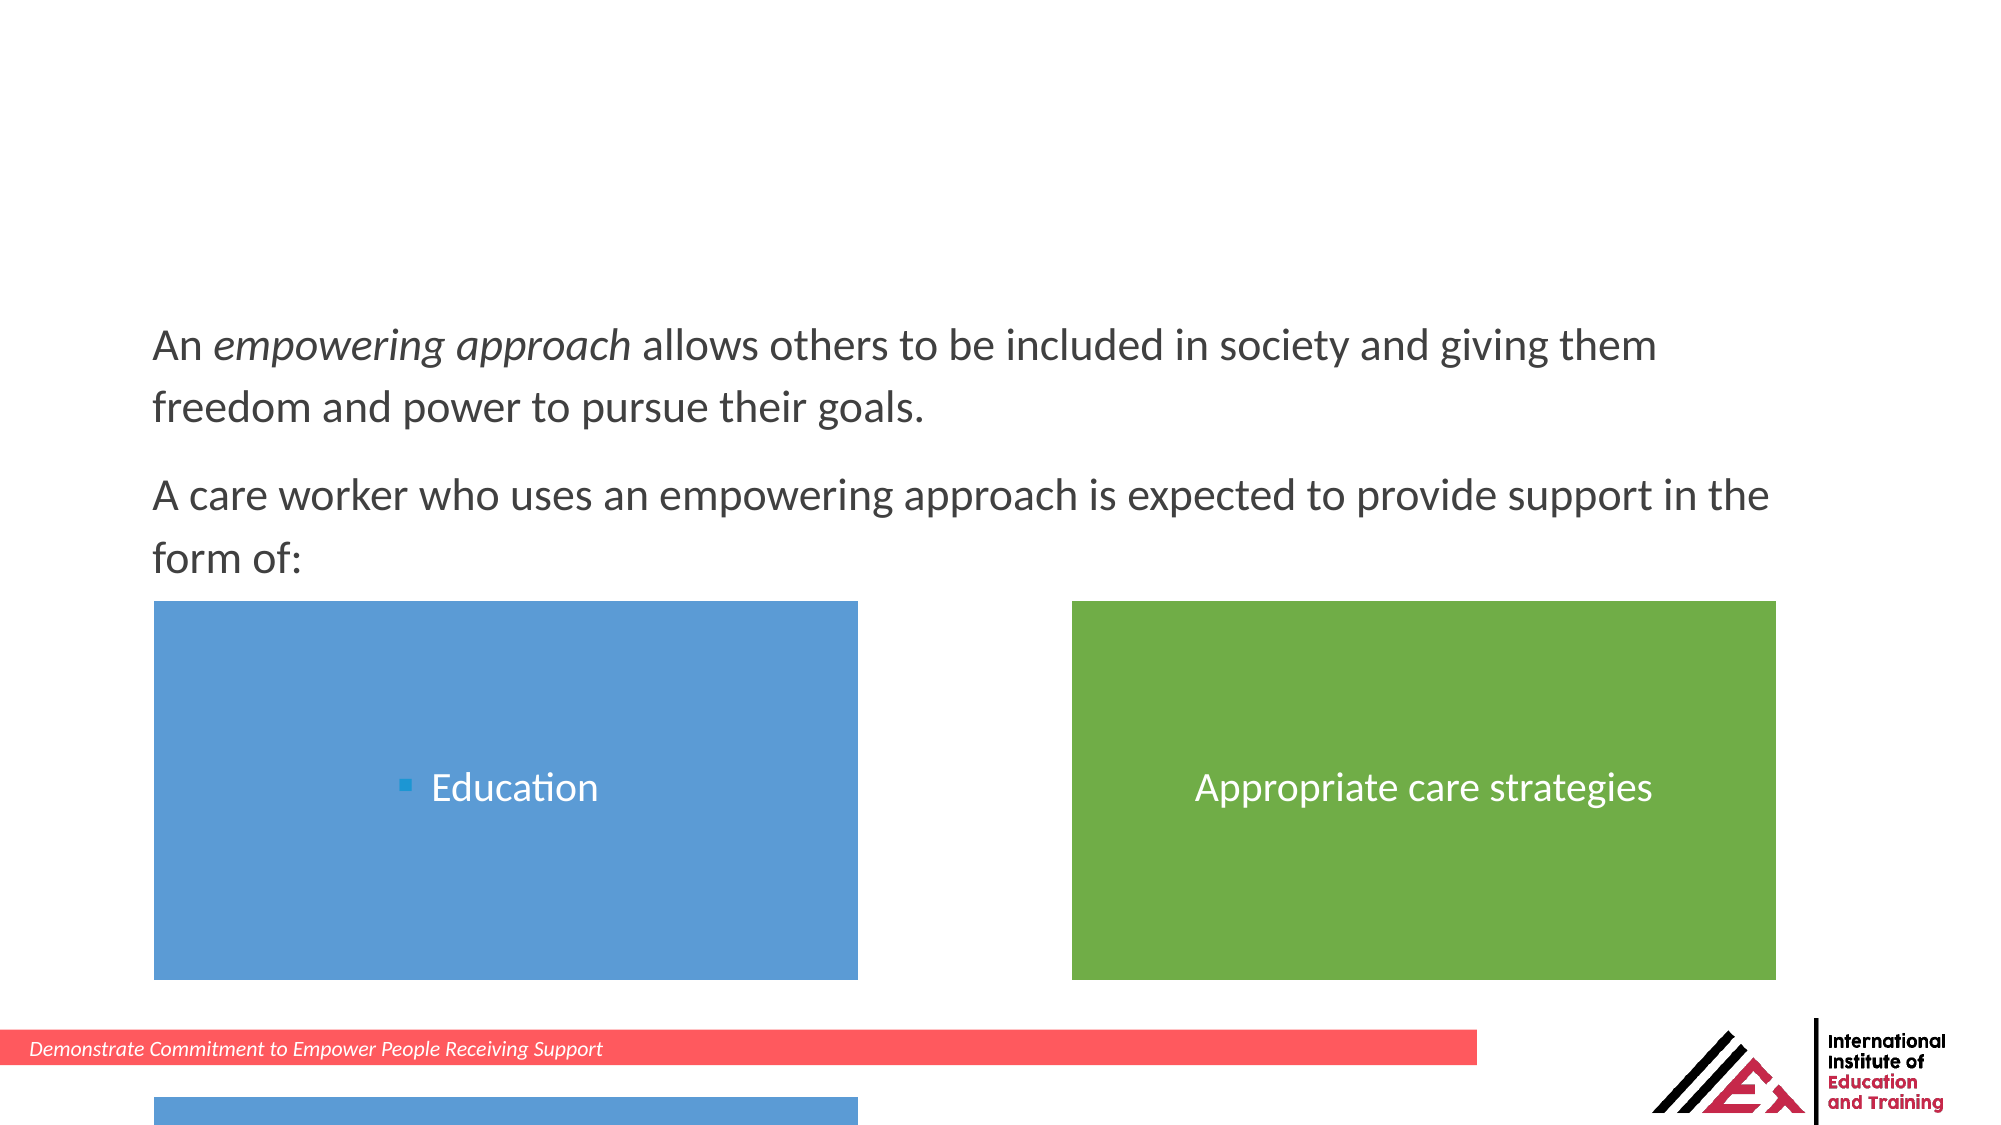

An empowering approach allows others to be included in society and giving them freedom and power to pursue their goals.
A care worker who uses an empowering approach is expected to provide support in the form of:

Education
Appropriate care strategies
Demonstrate Commitment to Empower People Receiving Support